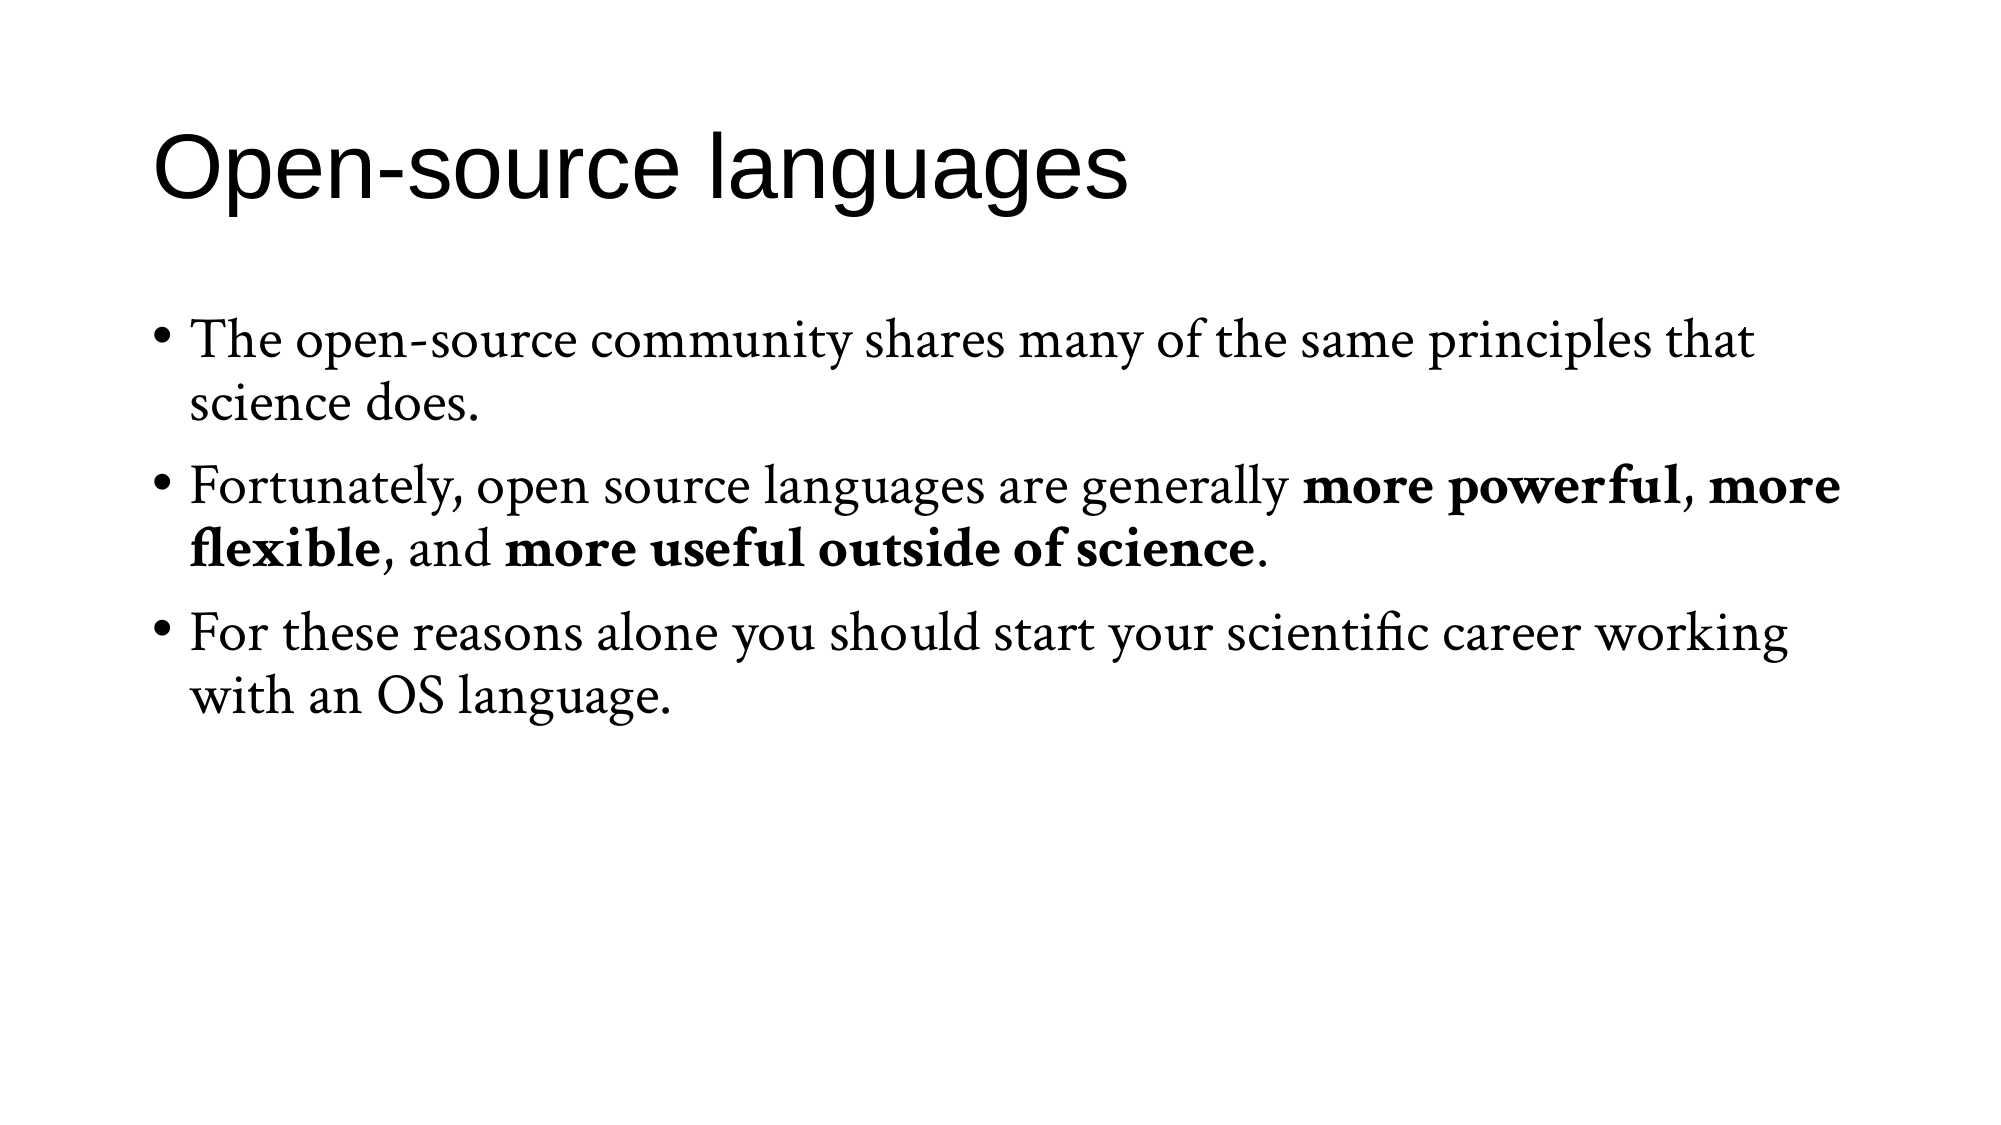

# Open-source languages
The open-source community shares many of the same principles that science does.
Fortunately, open source languages are generally more powerful, more flexible, and more useful outside of science.
For these reasons alone you should start your scientific career working with an OS language.